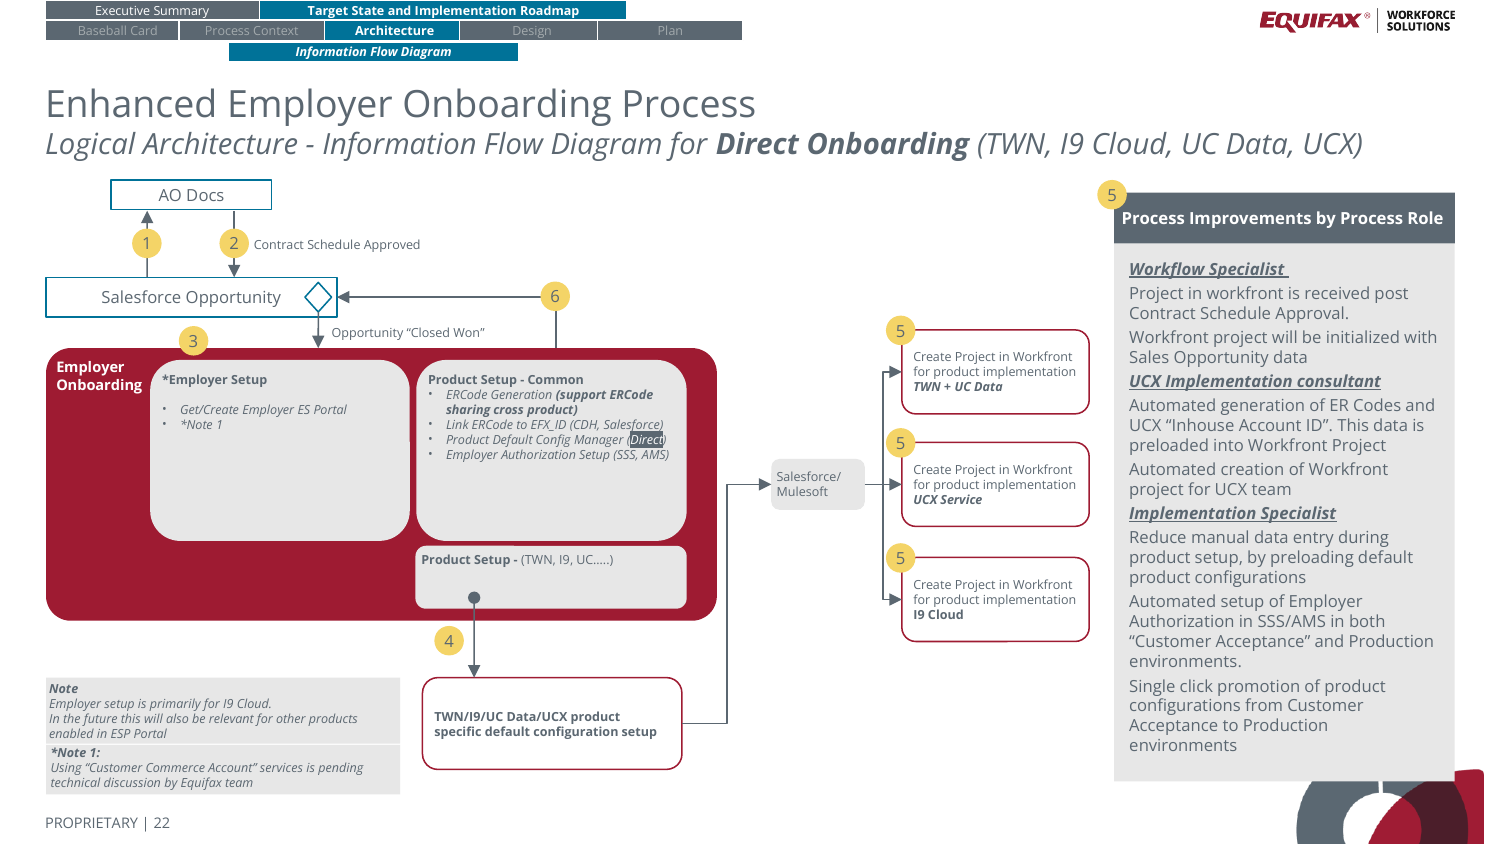

Executive Summary
Target State and Implementation Roadmap
Baseball Card
Process Context
Architecture
Design
Plan
Information Flow Diagram
# Enhanced Employer Onboarding Process
Logical Architecture - Information Flow Diagram for Direct Onboarding (TWN, I9 Cloud, UC Data, UCX)
5
AO Docs
Process Improvements by Process Role

1
2
Contract Schedule Approved
Workflow Specialist
Project in workfront is received post Contract Schedule Approval.
Workfront project will be initialized with Sales Opportunity data
UCX Implementation consultant
Automated generation of ER Codes and UCX “Inhouse Account ID”. This data is preloaded into Workfront Project
Automated creation of Workfront project for UCX team
Implementation Specialist
Reduce manual data entry during product setup, by preloading default product configurations
Automated setup of Employer Authorization in SSS/AMS in both “Customer Acceptance” and Production environments.
Single click promotion of product configurations from Customer Acceptance to Production environments

Salesforce Opportunity
6

5
Create Project in Workfront for product implementation
TWN + UC Data
Opportunity “Closed Won”
3

Employer
Onboarding
Product Setup - Common
ERCode Generation (support ERCode sharing cross product)
Link ERCode to EFX_ID (CDH, Salesforce)
Product Default Config Manager (Direct)
Employer Authorization Setup (SSS, AMS)
*Employer Setup

Get/Create Employer ES Portal
*Note 1
5
Create Project in Workfront for product implementation
UCX Service
Salesforce/
Mulesoft
5
Create Project in Workfront for product implementation
I9 Cloud
Product Setup - (TWN, I9, UC…..)

4
Note
Employer setup is primarily for I9 Cloud.
In the future this will also be relevant for other products enabled in ESP Portal
TWN/I9/UC Data/UCX product specific default configuration setup

*Note 1:
Using “Customer Commerce Account” services is pending technical discussion by Equifax team